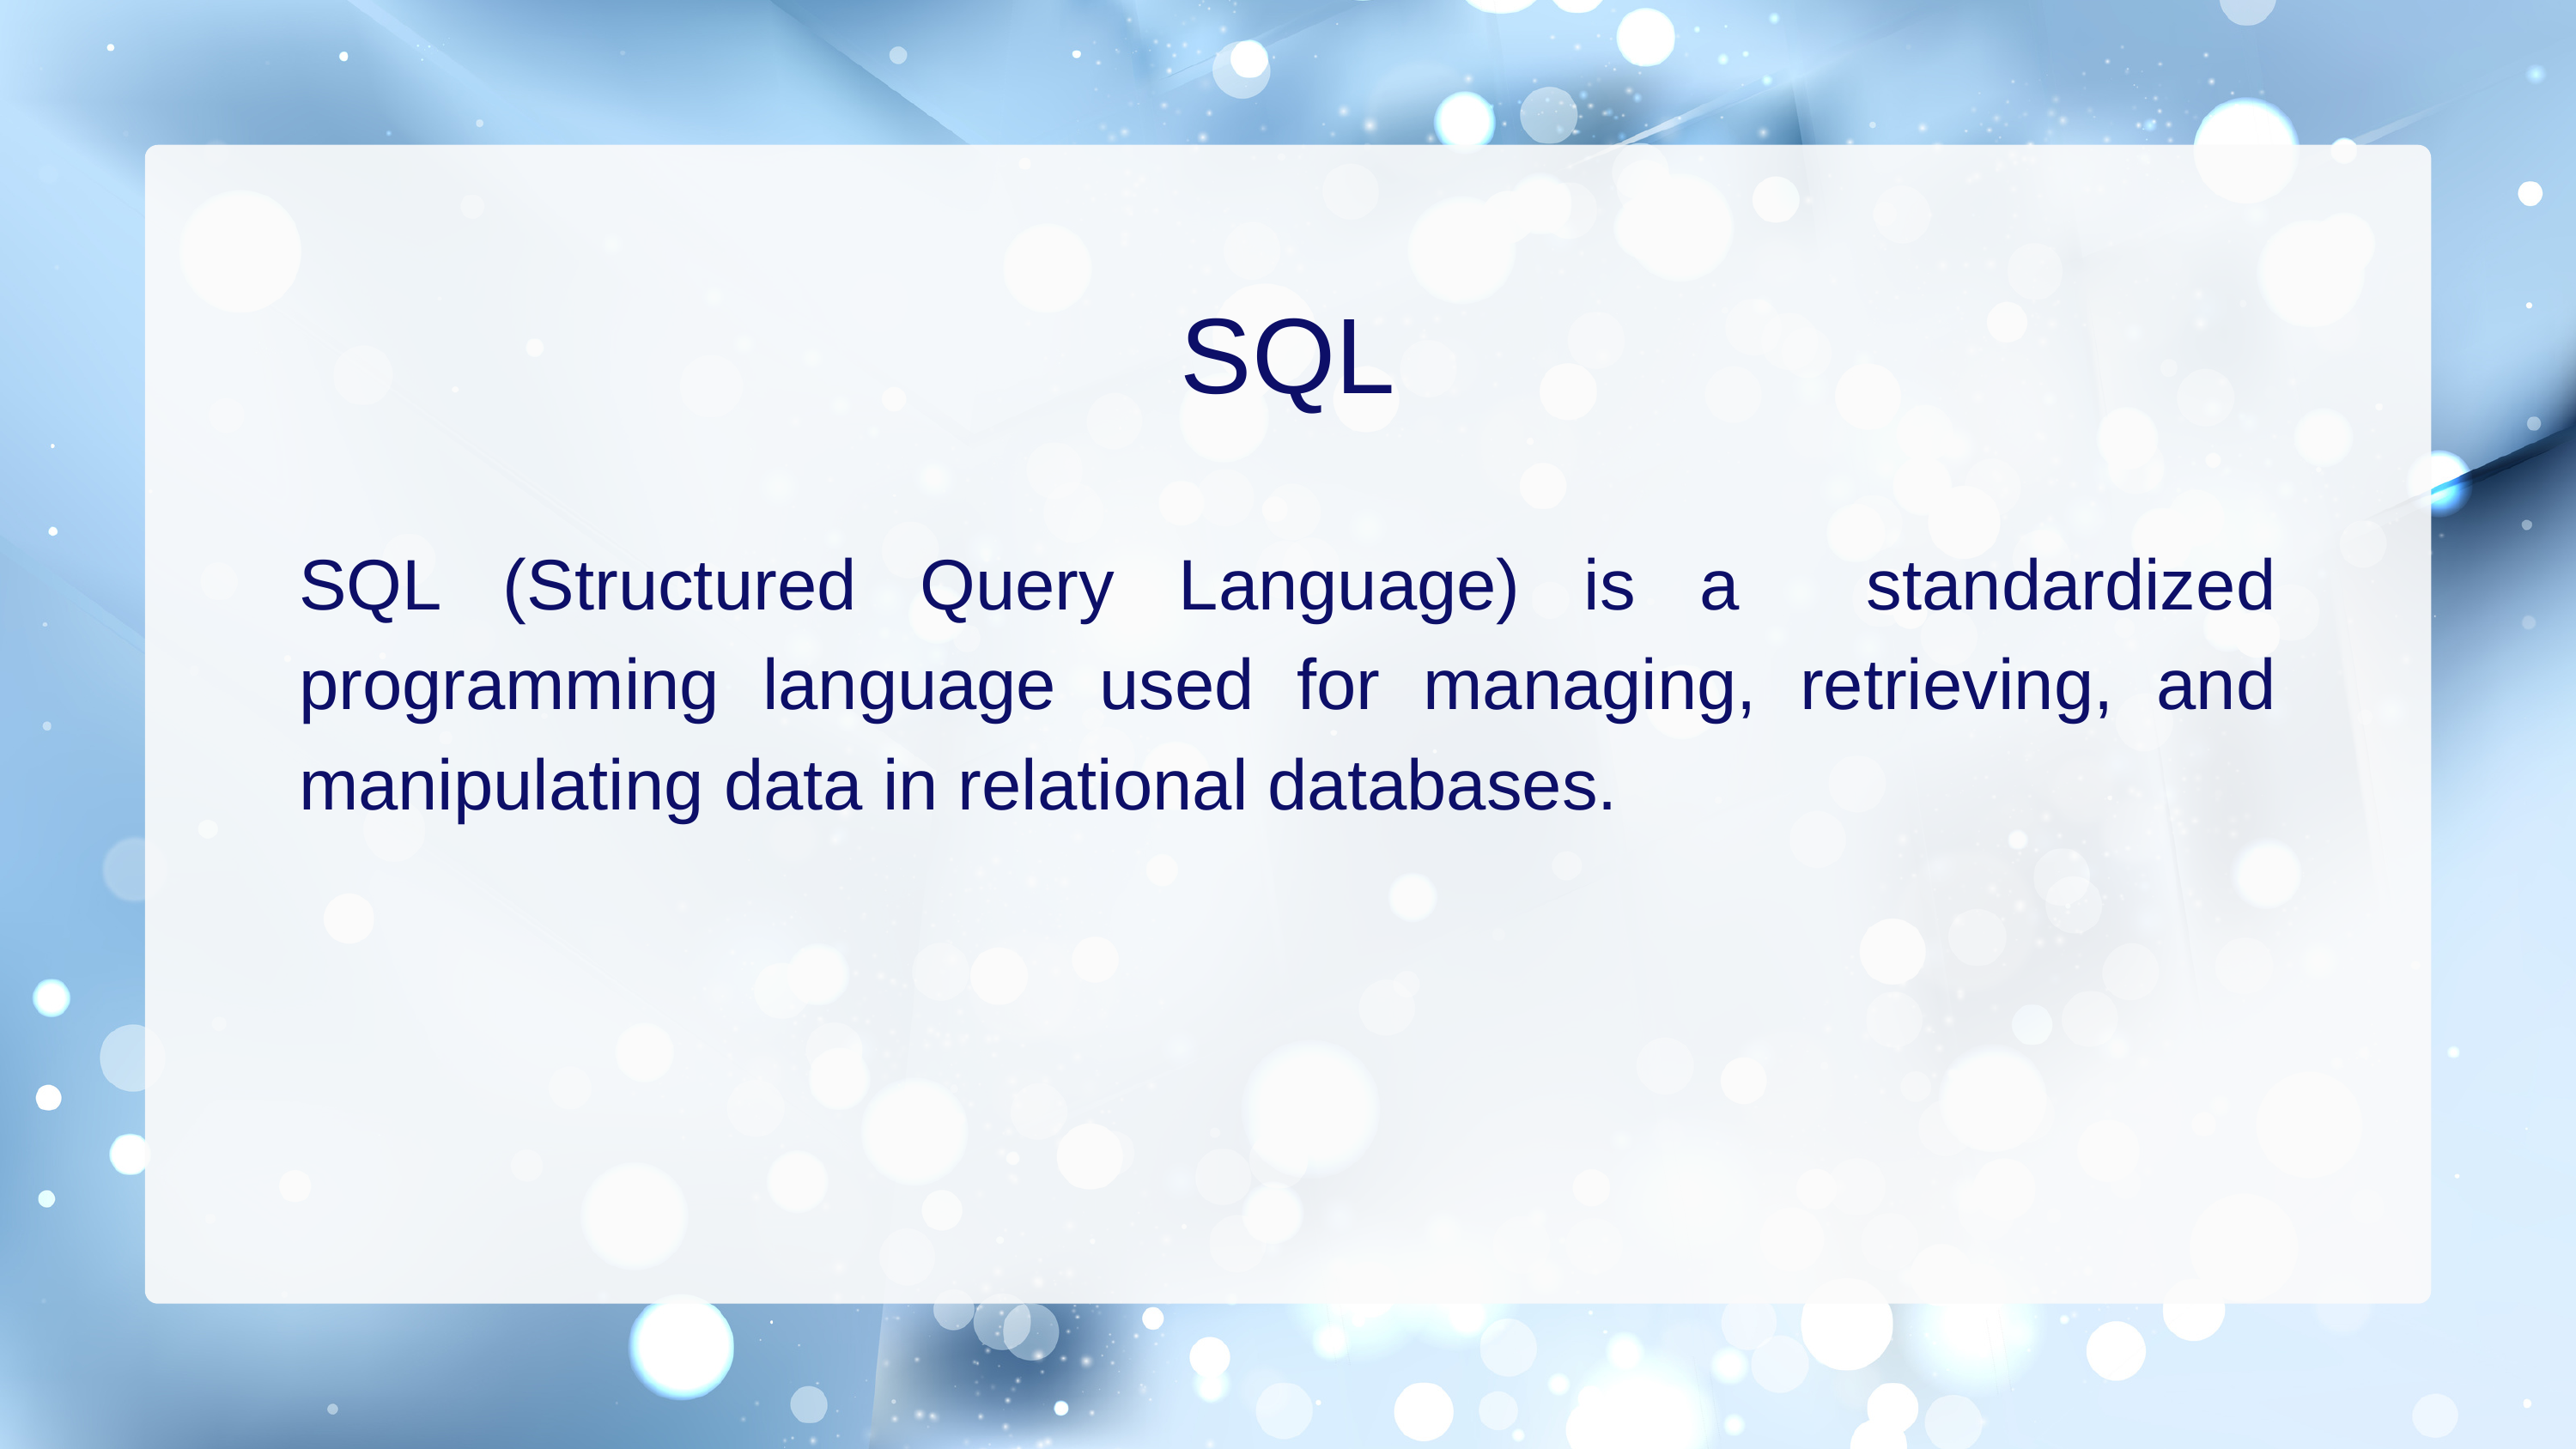

SQL
SQL (Structured Query Language) is a  standardized programming language used for managing, retrieving, and manipulating data in relational databases.